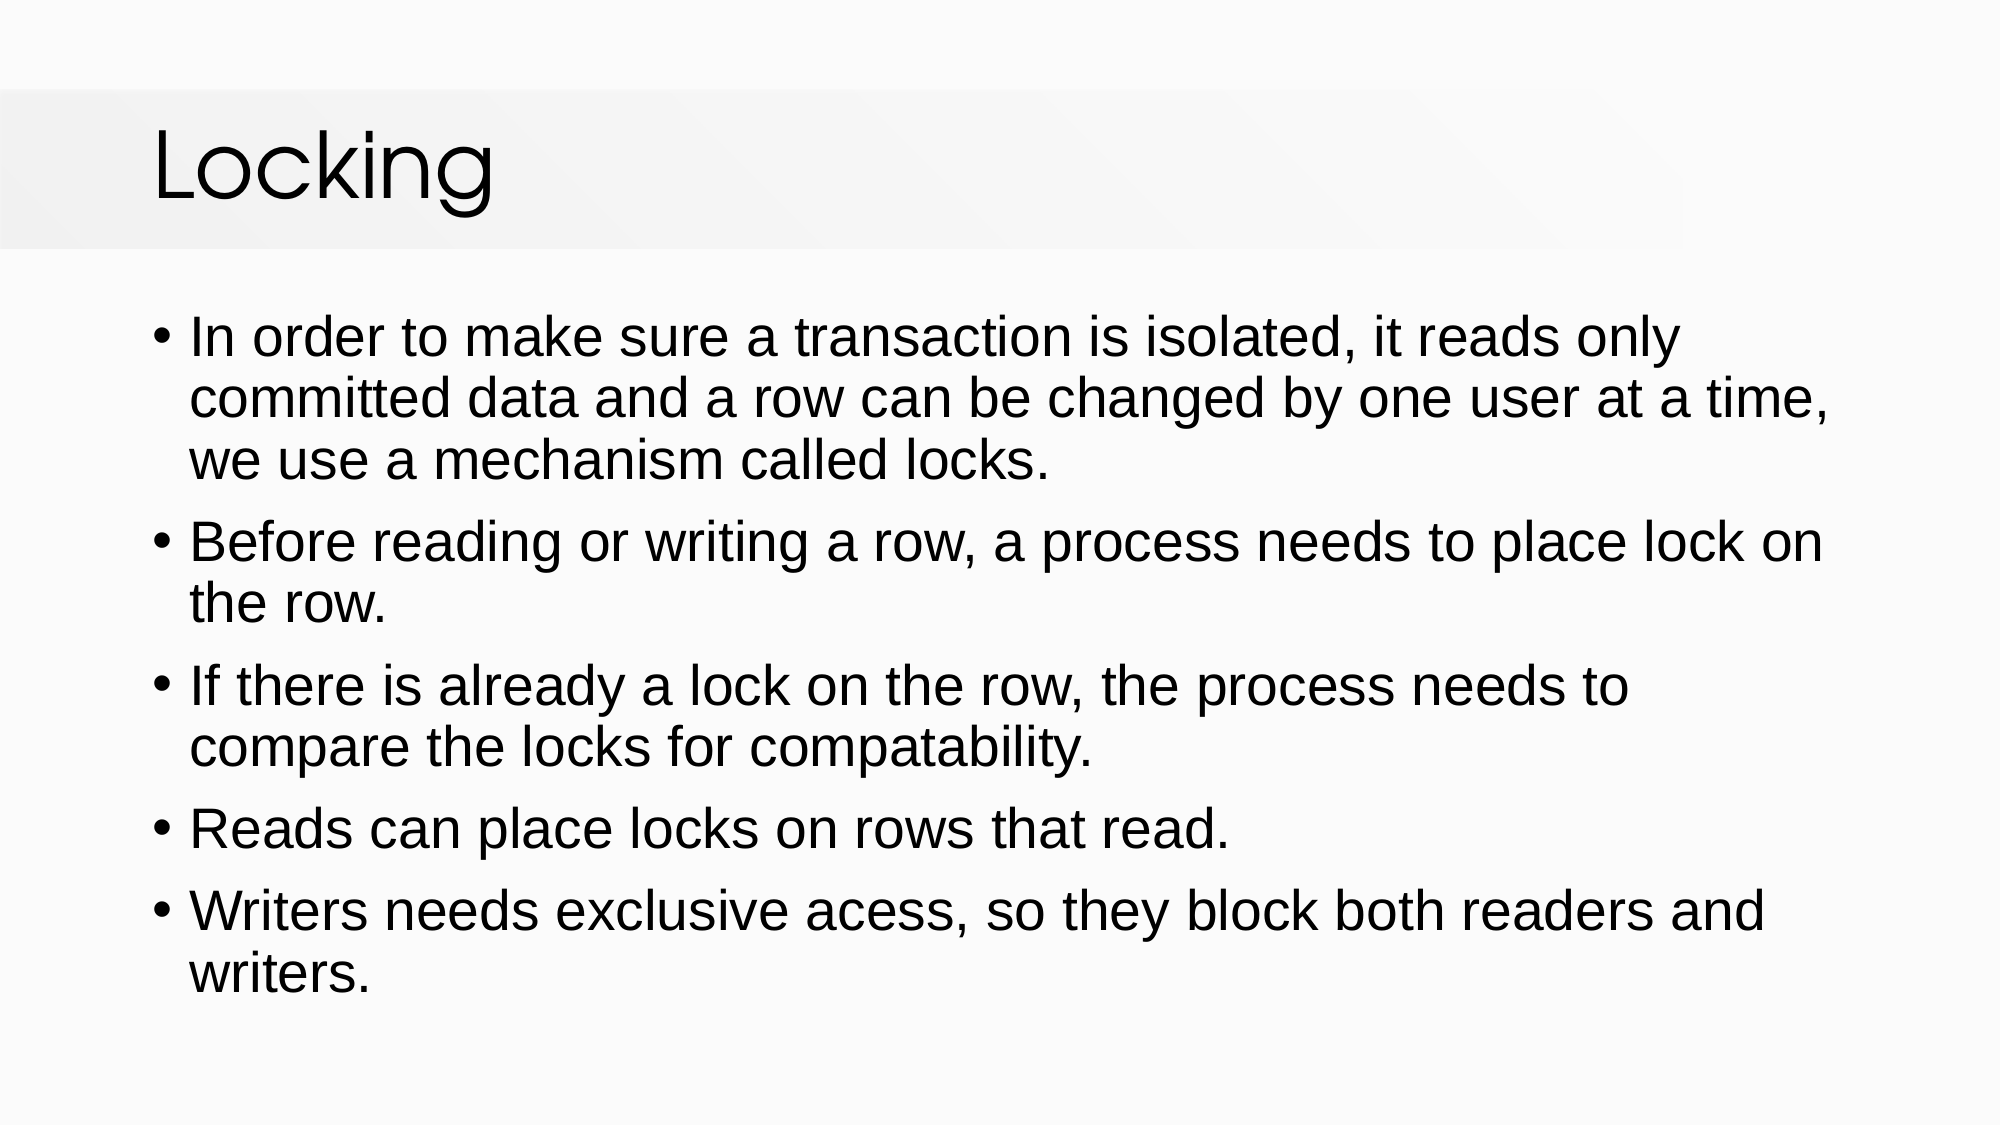

# Locking
In order to make sure a transaction is isolated, it reads only committed data and a row can be changed by one user at a time, we use a mechanism called locks.
Before reading or writing a row, a process needs to place lock on the row.
If there is already a lock on the row, the process needs to compare the locks for compatability.
Reads can place locks on rows that read.
Writers needs exclusive acess, so they block both readers and writers.